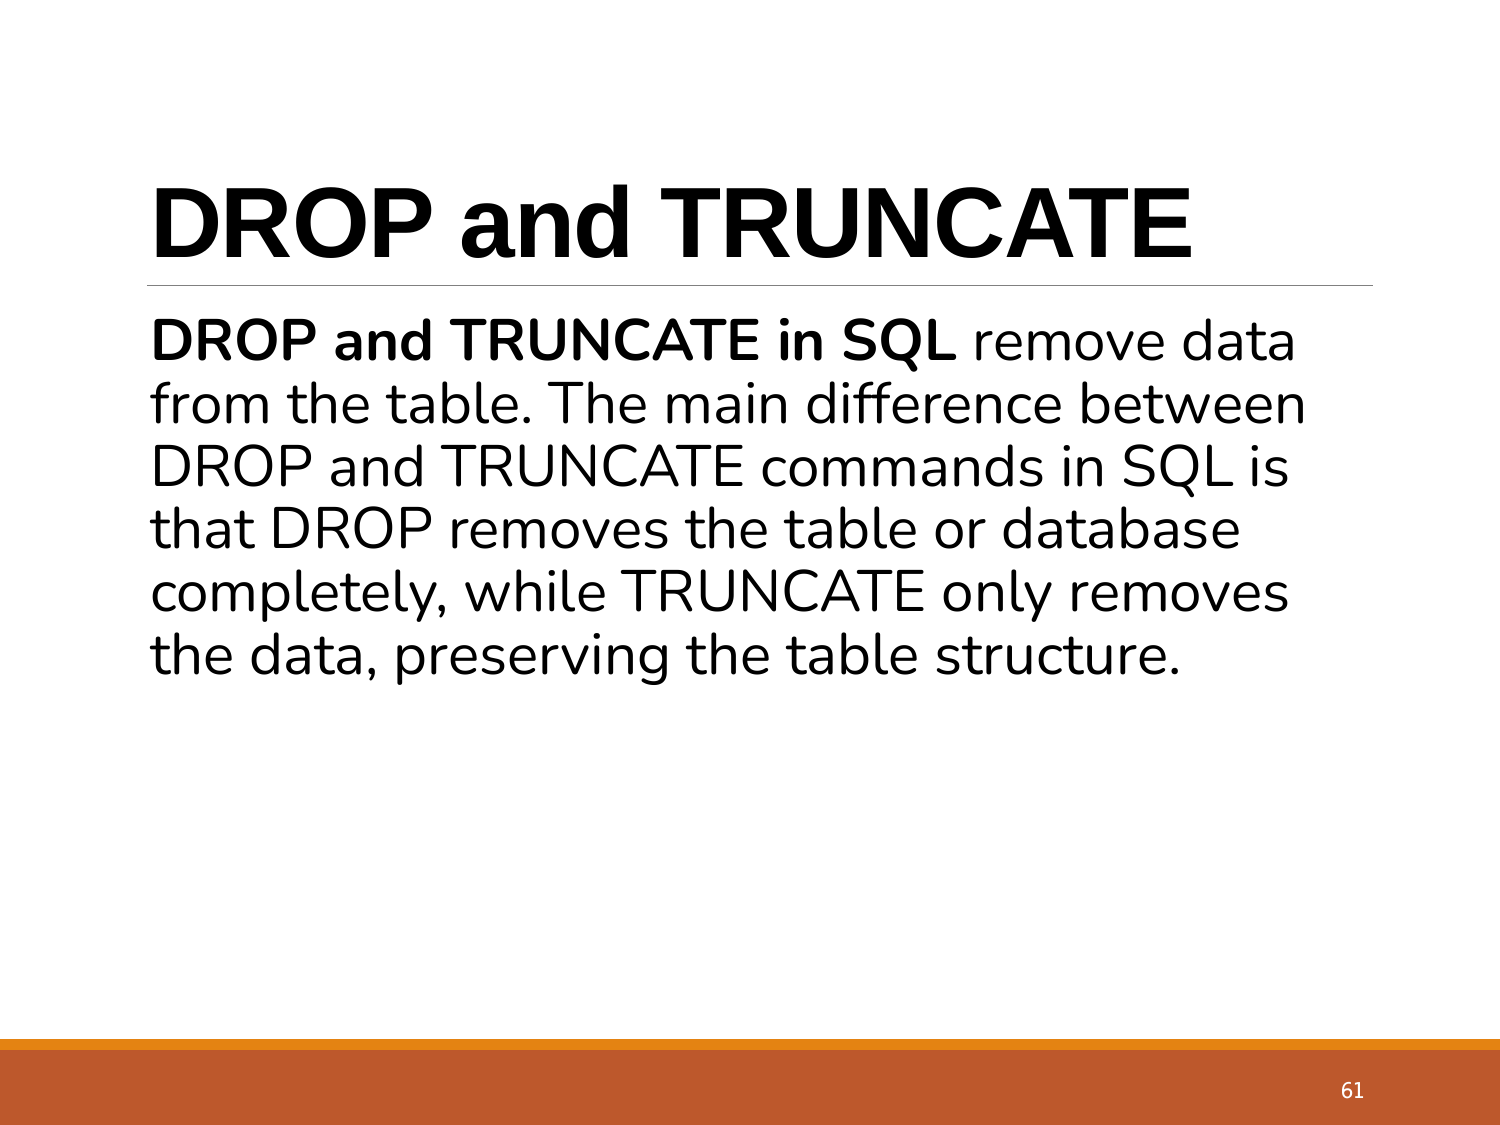

# DROP and TRUNCATE
DROP and TRUNCATE in SQL remove data from the table. The main difference between DROP and TRUNCATE commands in SQL is that DROP removes the table or database completely, while TRUNCATE only removes the data, preserving the table structure.
61